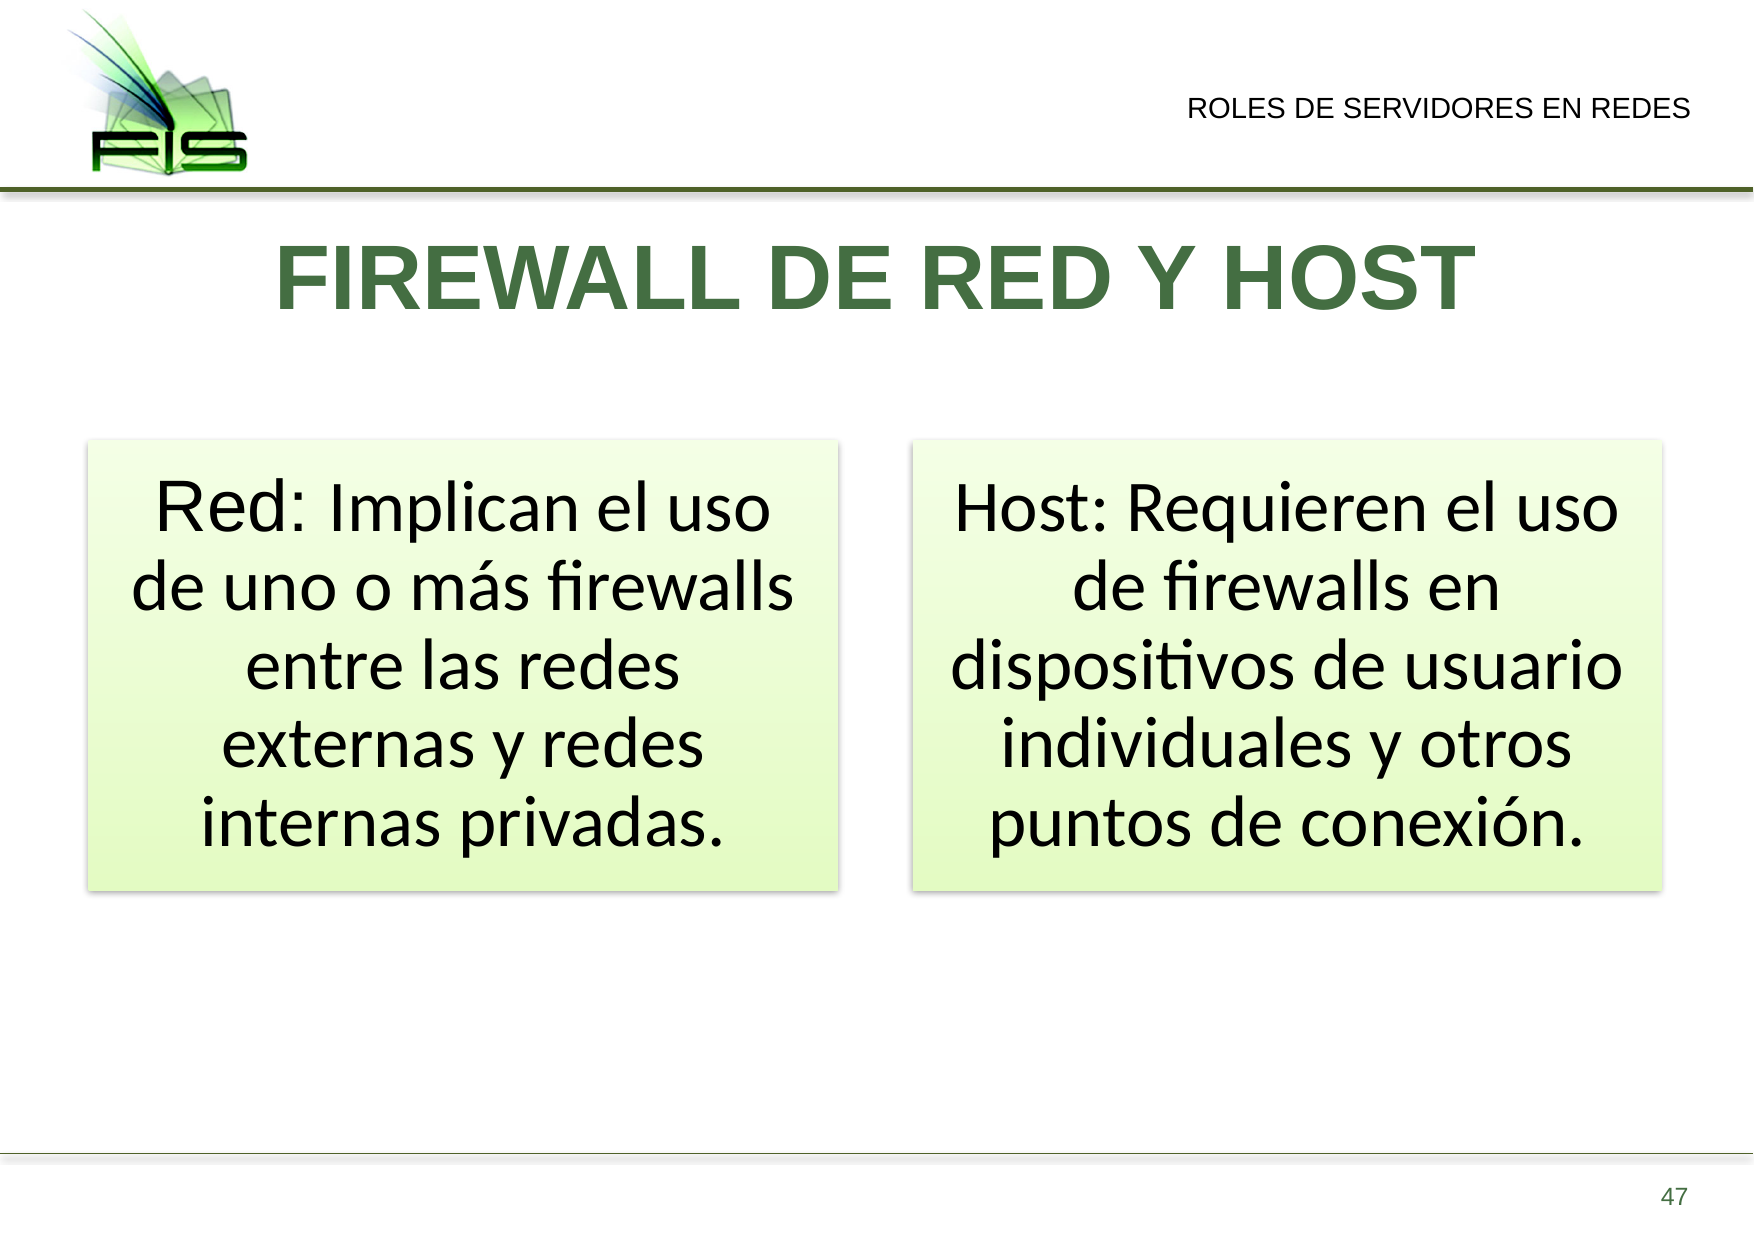

ROLES DE SERVIDORES EN REDES

FIREWALL DE RED Y HOST
Red: Implican el uso de uno o más firewalls entre las redes externas y redes internas privadas.
Host: Requieren el uso de firewalls en dispositivos de usuario individuales y otros puntos de conexión.
47